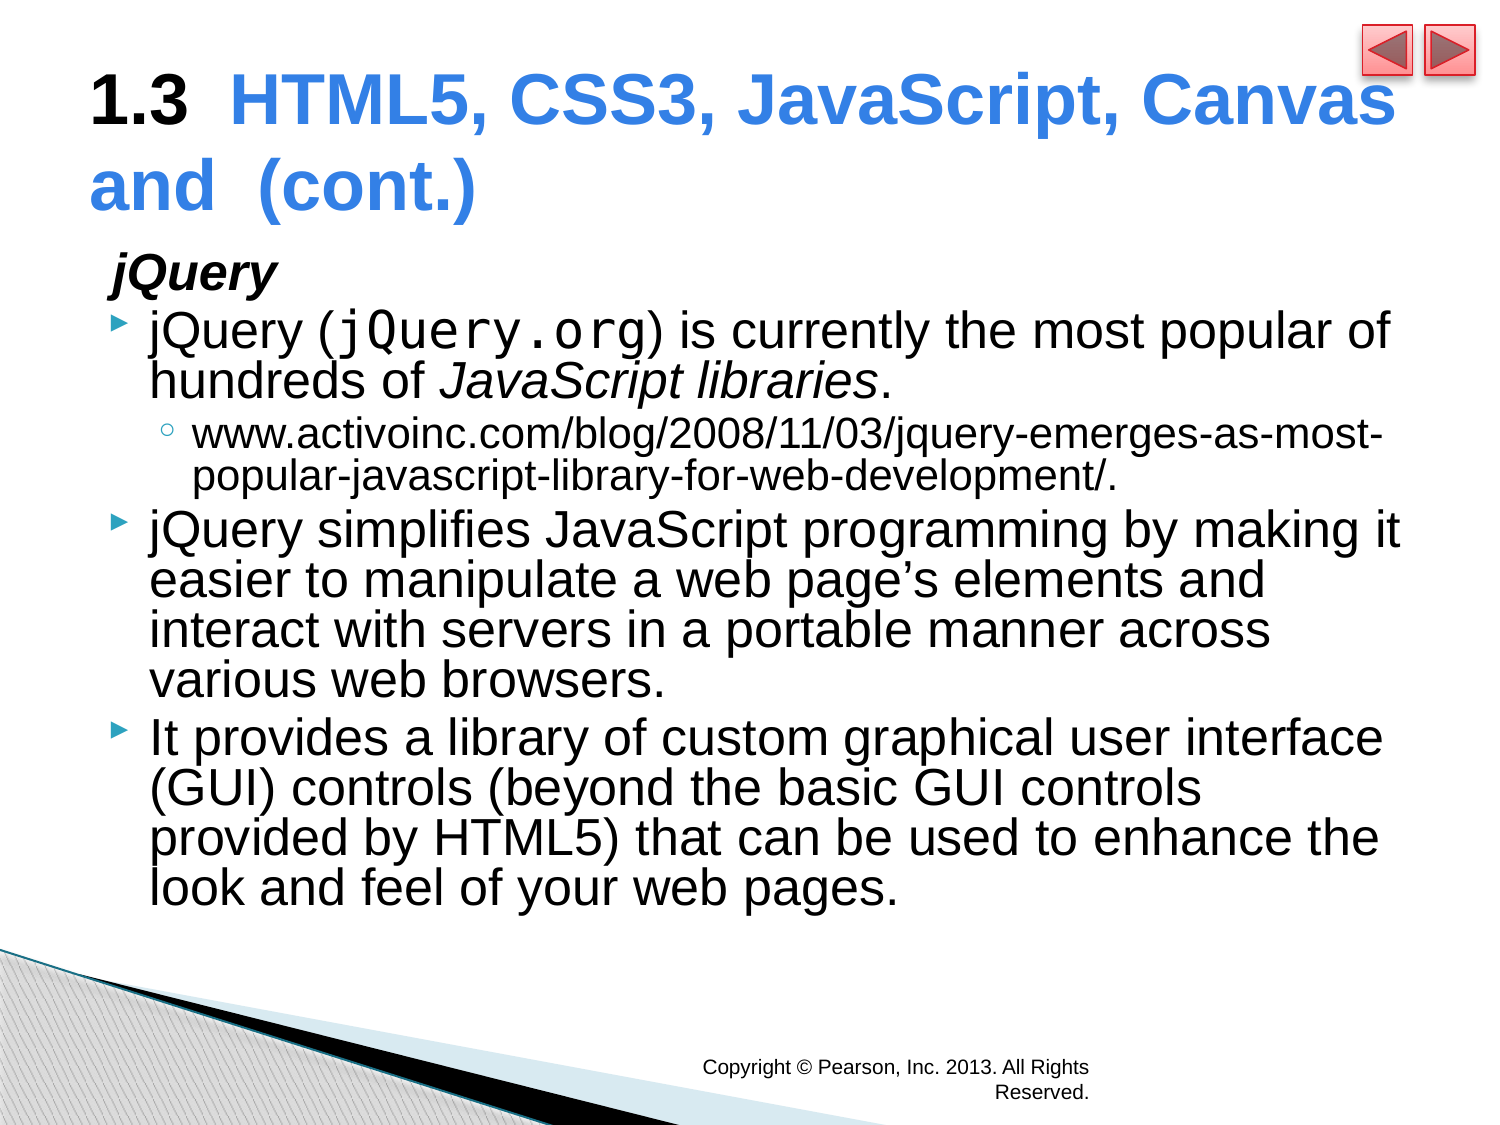

# 1.3  HTML5, CSS3, JavaScript, Canvas and  (cont.)
jQuery
jQuery (jQuery.org) is currently the most popular of hundreds of JavaScript libraries.
www.activoinc.com/blog/2008/11/03/jquery-emerges-as-most-popular-javascript-library-for-web-development/.
jQuery simplifies JavaScript programming by making it easier to manipulate a web page’s elements and interact with servers in a portable manner across various web browsers.
It provides a library of custom graphical user interface (GUI) controls (beyond the basic GUI controls provided by HTML5) that can be used to enhance the look and feel of your web pages.
Copyright © Pearson, Inc. 2013. All Rights Reserved.